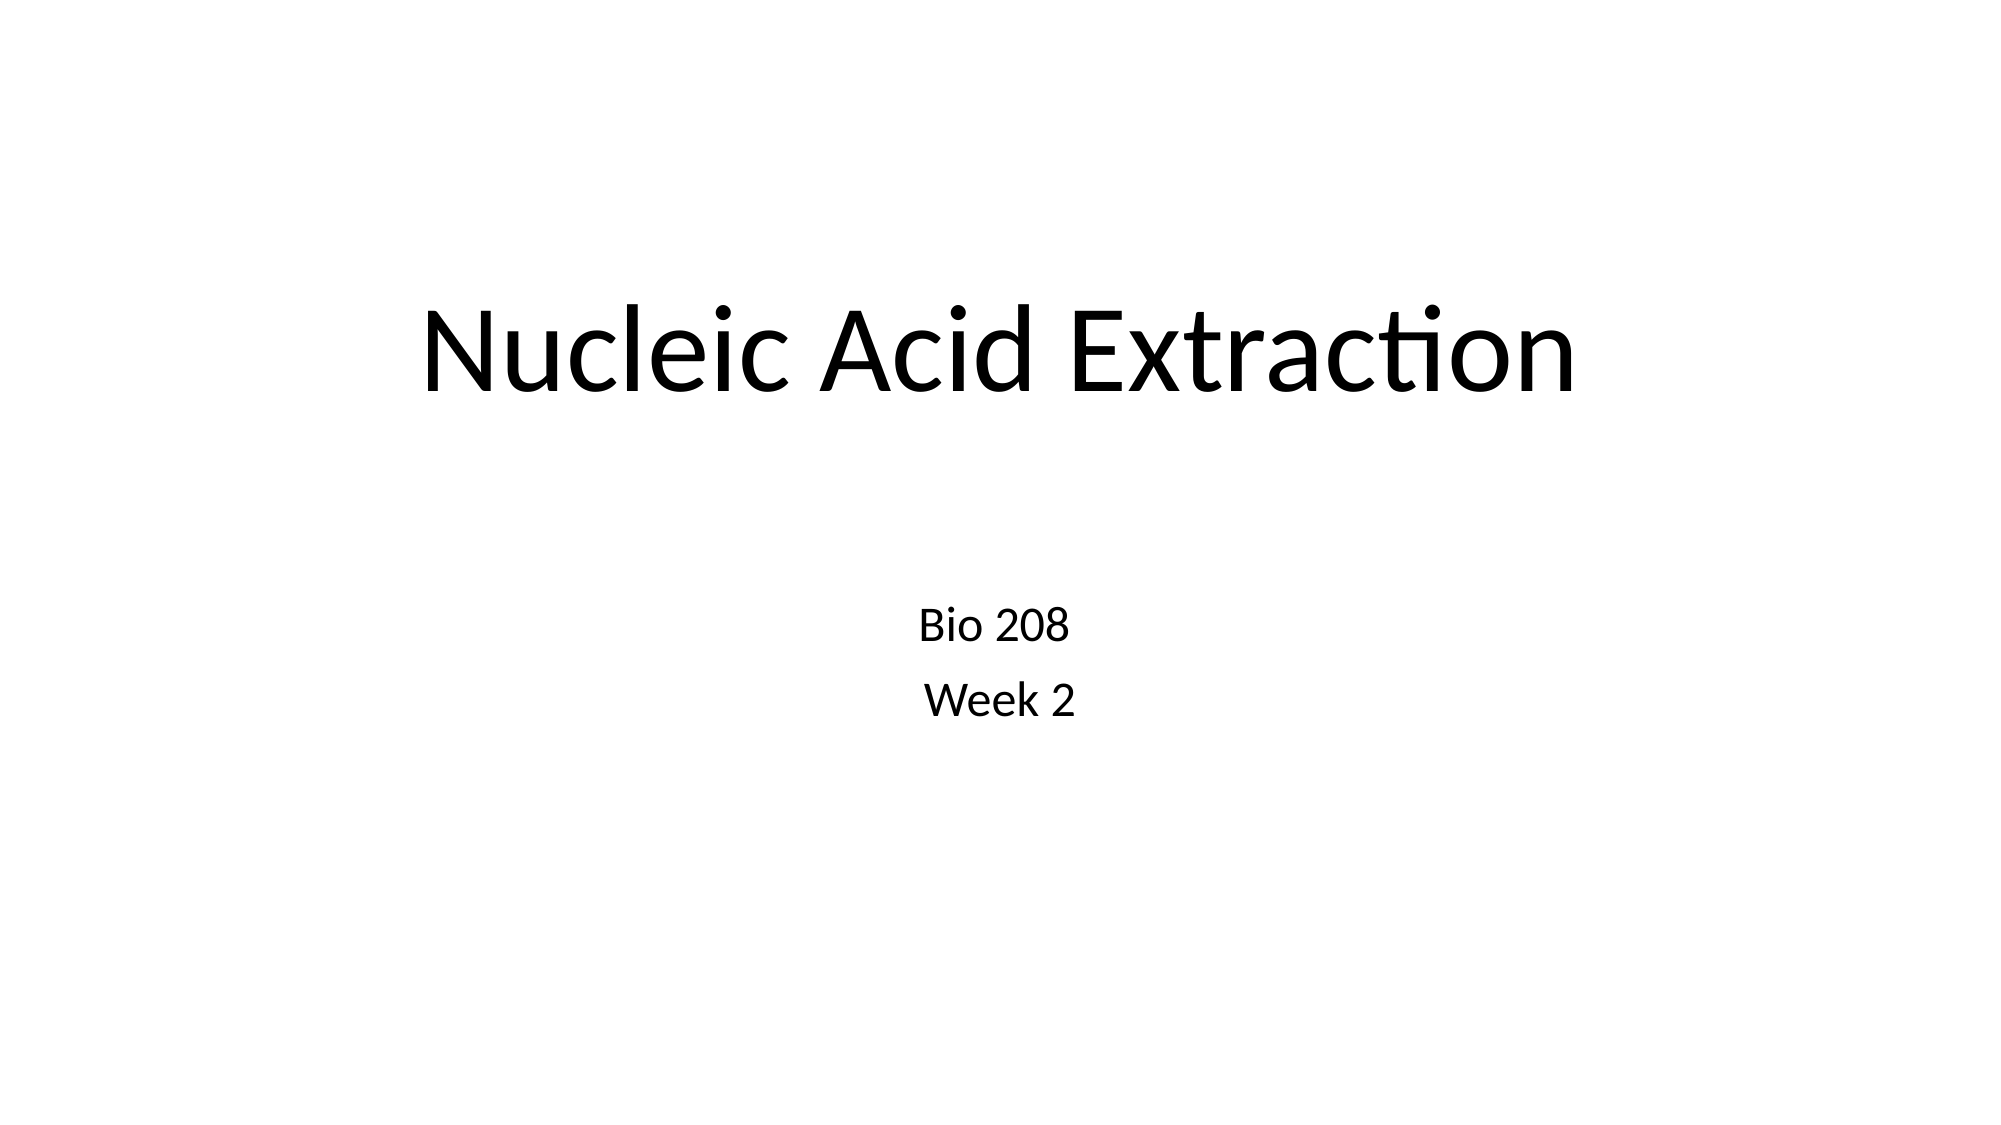

# Nucleic Acid Extraction
Bio 208
Week 2